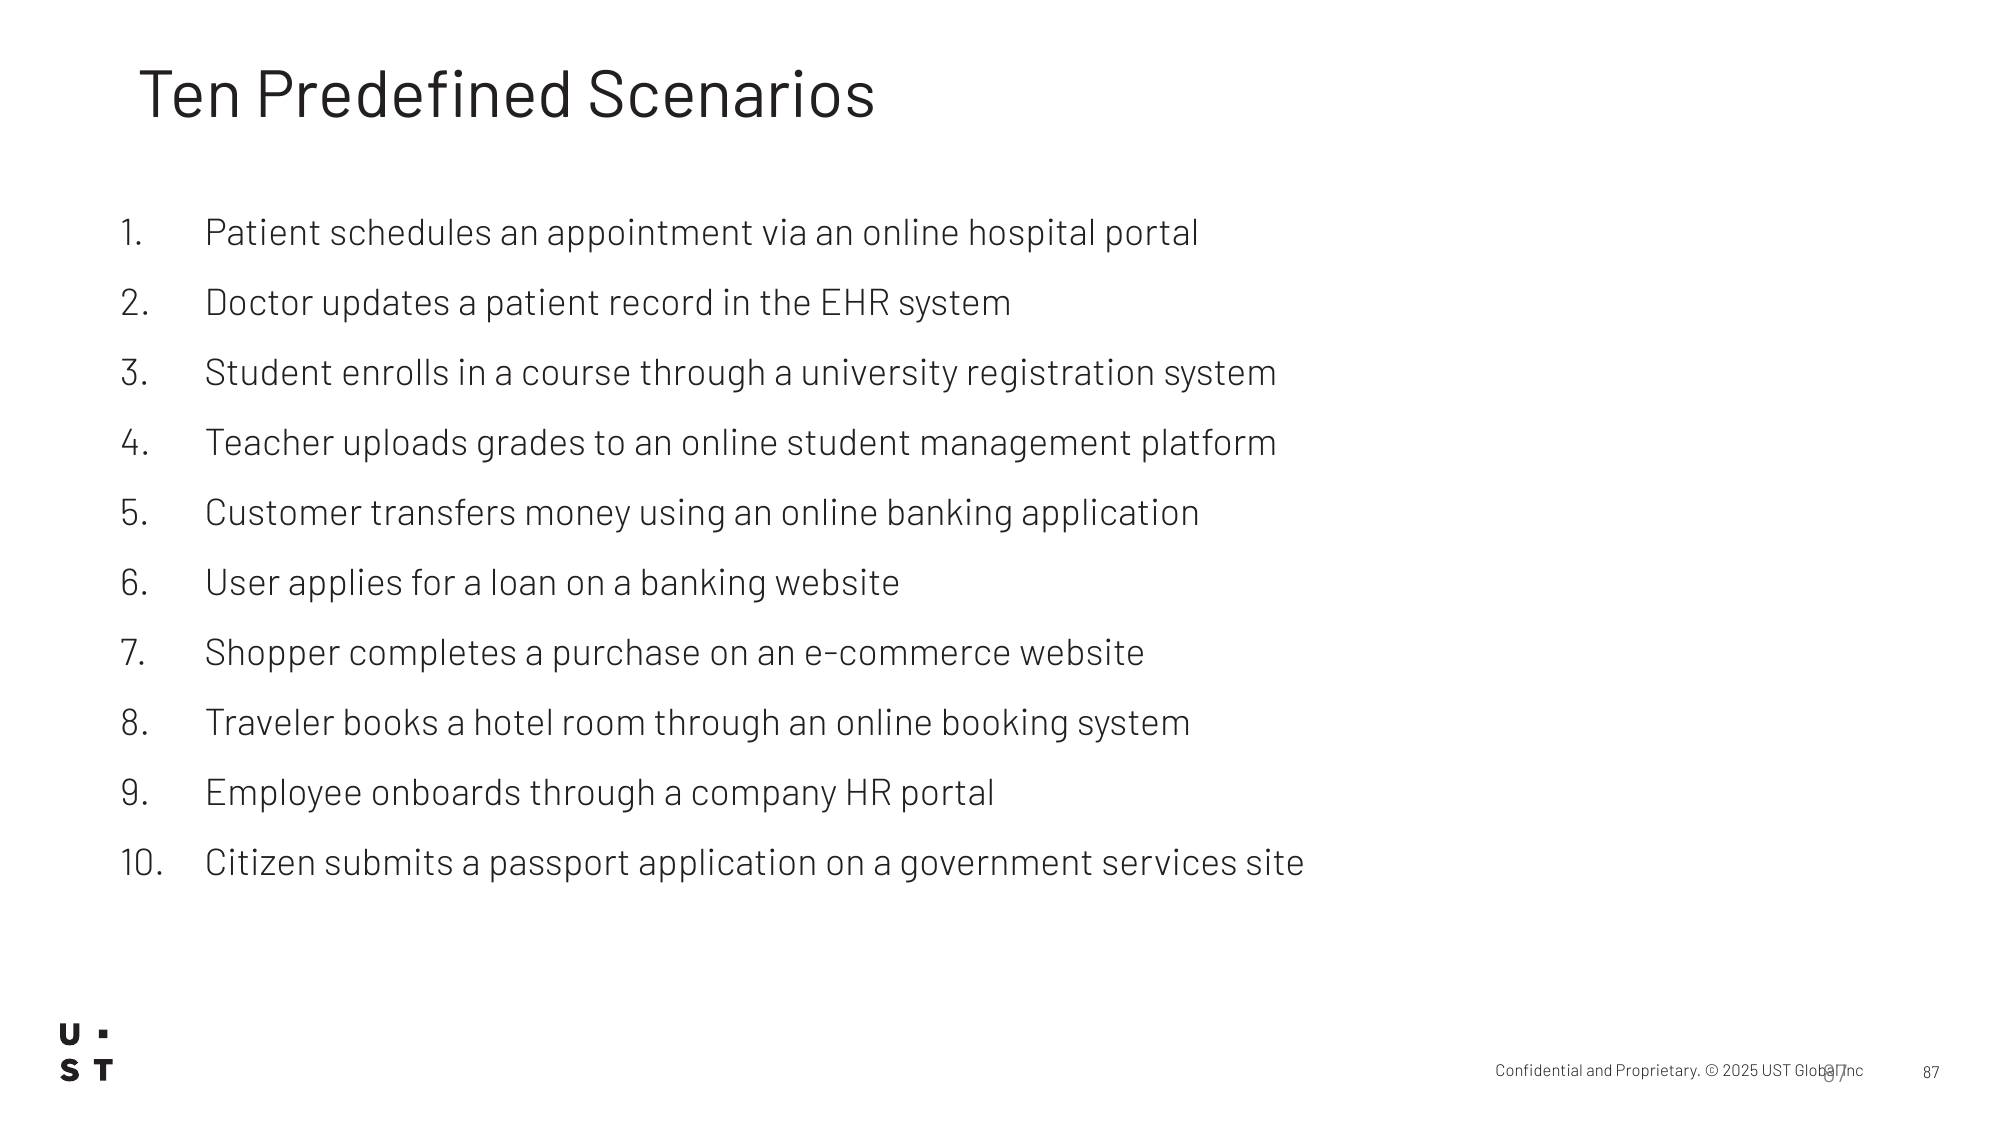

# Ten Predefined Scenarios
Patient schedules an appointment via an online hospital portal
Doctor updates a patient record in the EHR system
Student enrolls in a course through a university registration system
Teacher uploads grades to an online student management platform
Customer transfers money using an online banking application
User applies for a loan on a banking website
Shopper completes a purchase on an e-commerce website
Traveler books a hotel room through an online booking system
Employee onboards through a company HR portal
Citizen submits a passport application on a government services site
87